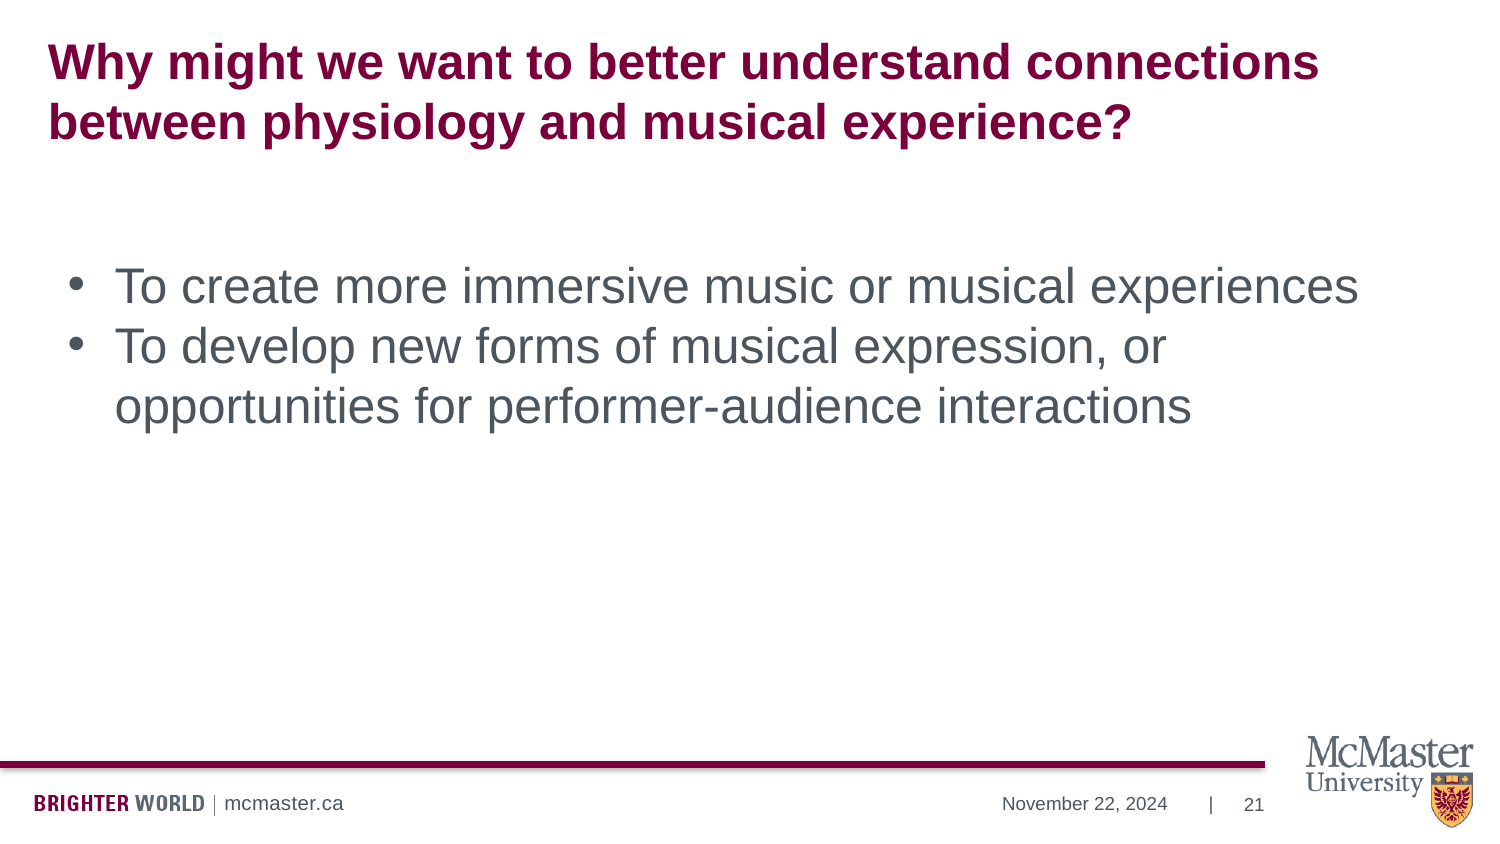

Why might we want to better understand connections between physiology and musical experience?
To create more immersive music or musical experiences
To develop new forms of musical expression, or opportunities for performer-audience interactions

21
November 22, 2024